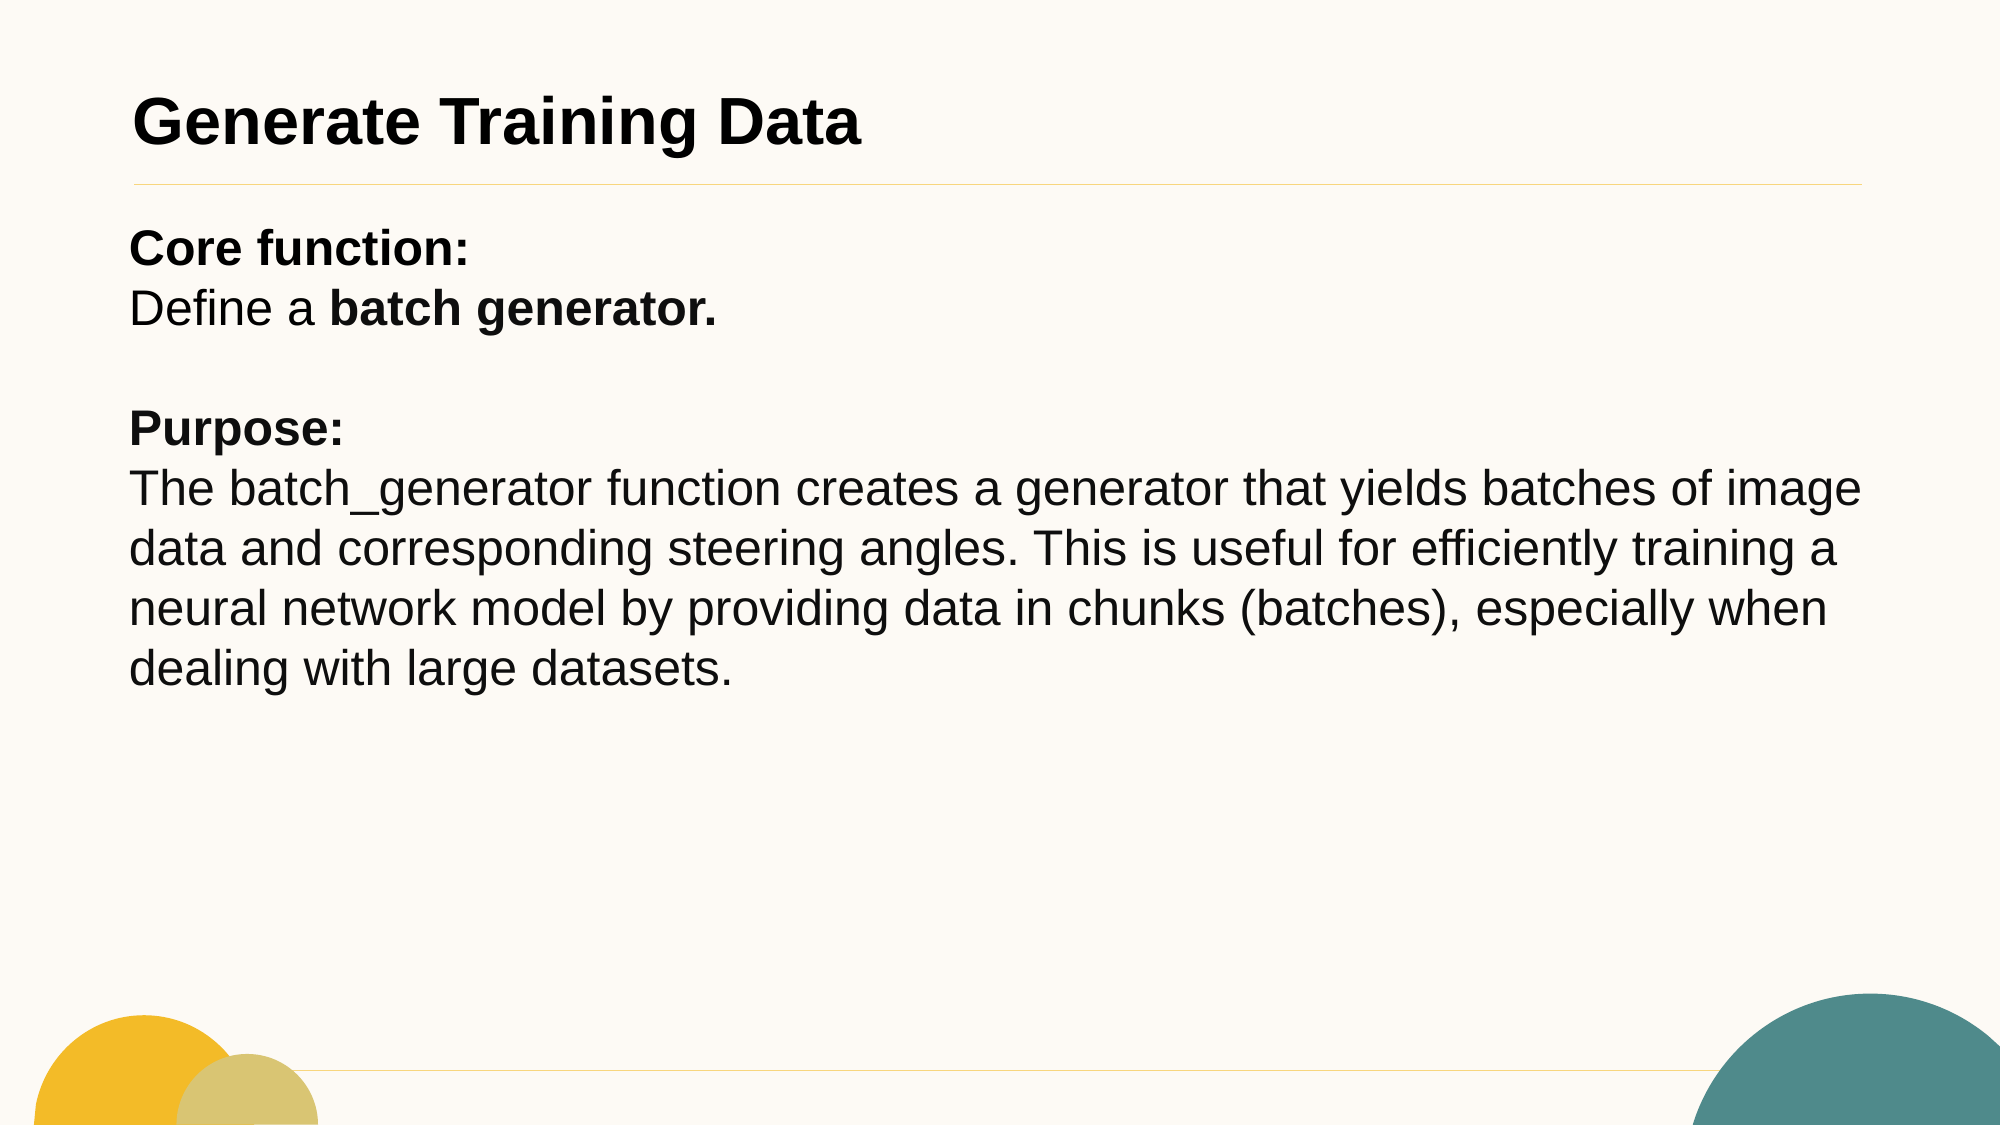

# Generate Training Data
Core function:
Define a batch generator.

Purpose:
The batch_generator function creates a generator that yields batches of image data and corresponding steering angles. This is useful for efficiently training a neural network model by providing data in chunks (batches), especially when dealing with large datasets.